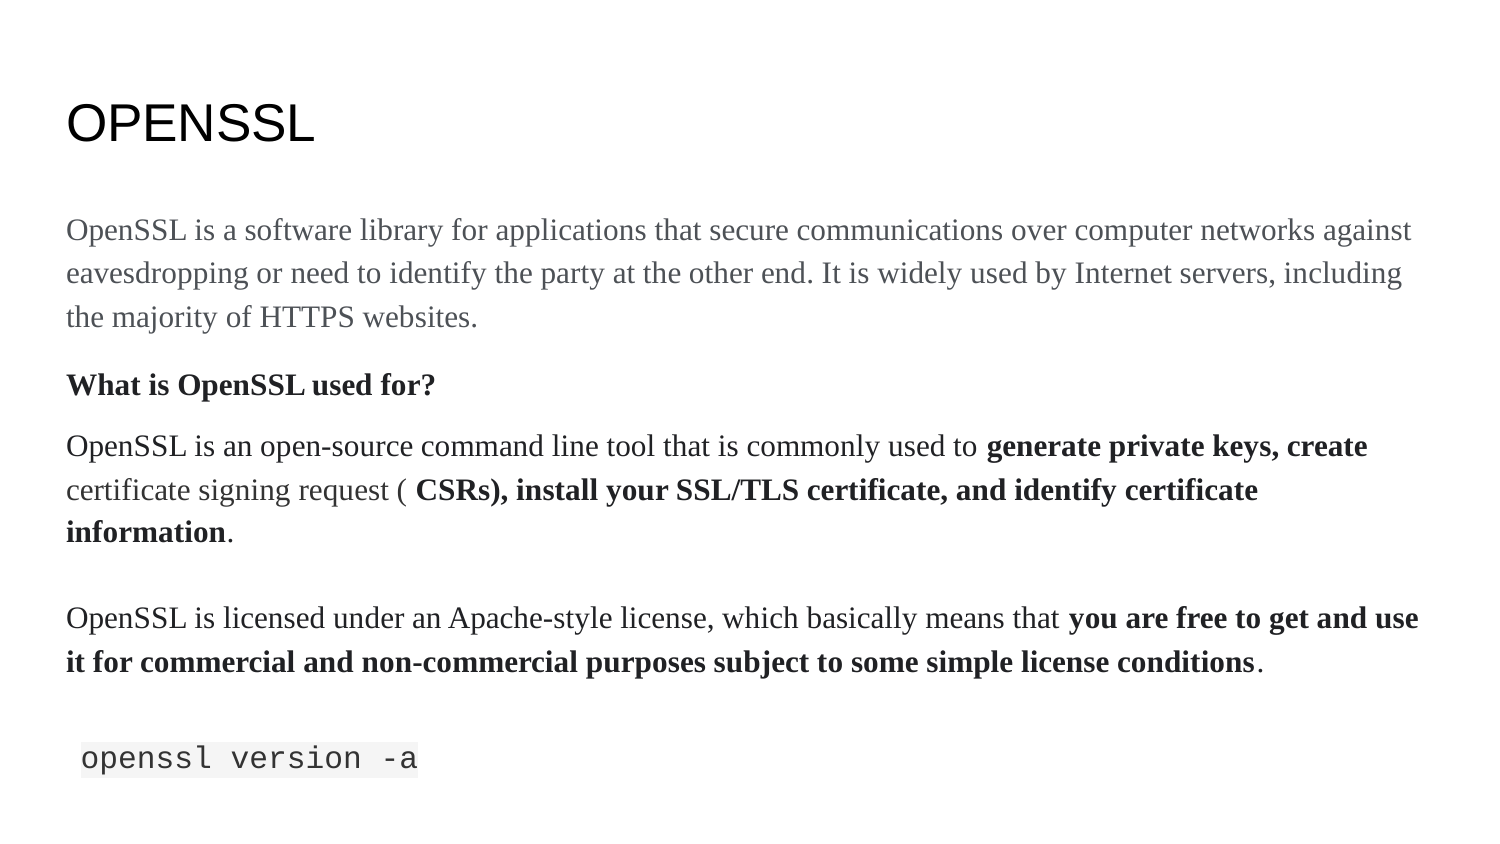

# OPENSSL
OpenSSL is a software library for applications that secure communications over computer networks against eavesdropping or need to identify the party at the other end. It is widely used by Internet servers, including the majority of HTTPS websites.
What is OpenSSL used for?
OpenSSL is an open-source command line tool that is commonly used to generate private keys, create certificate signing request ( CSRs), install your SSL/TLS certificate, and identify certificate information.

OpenSSL is licensed under an Apache-style license, which basically means that you are free to get and use it for commercial and non-commercial purposes subject to some simple license conditions.

openssl version -a